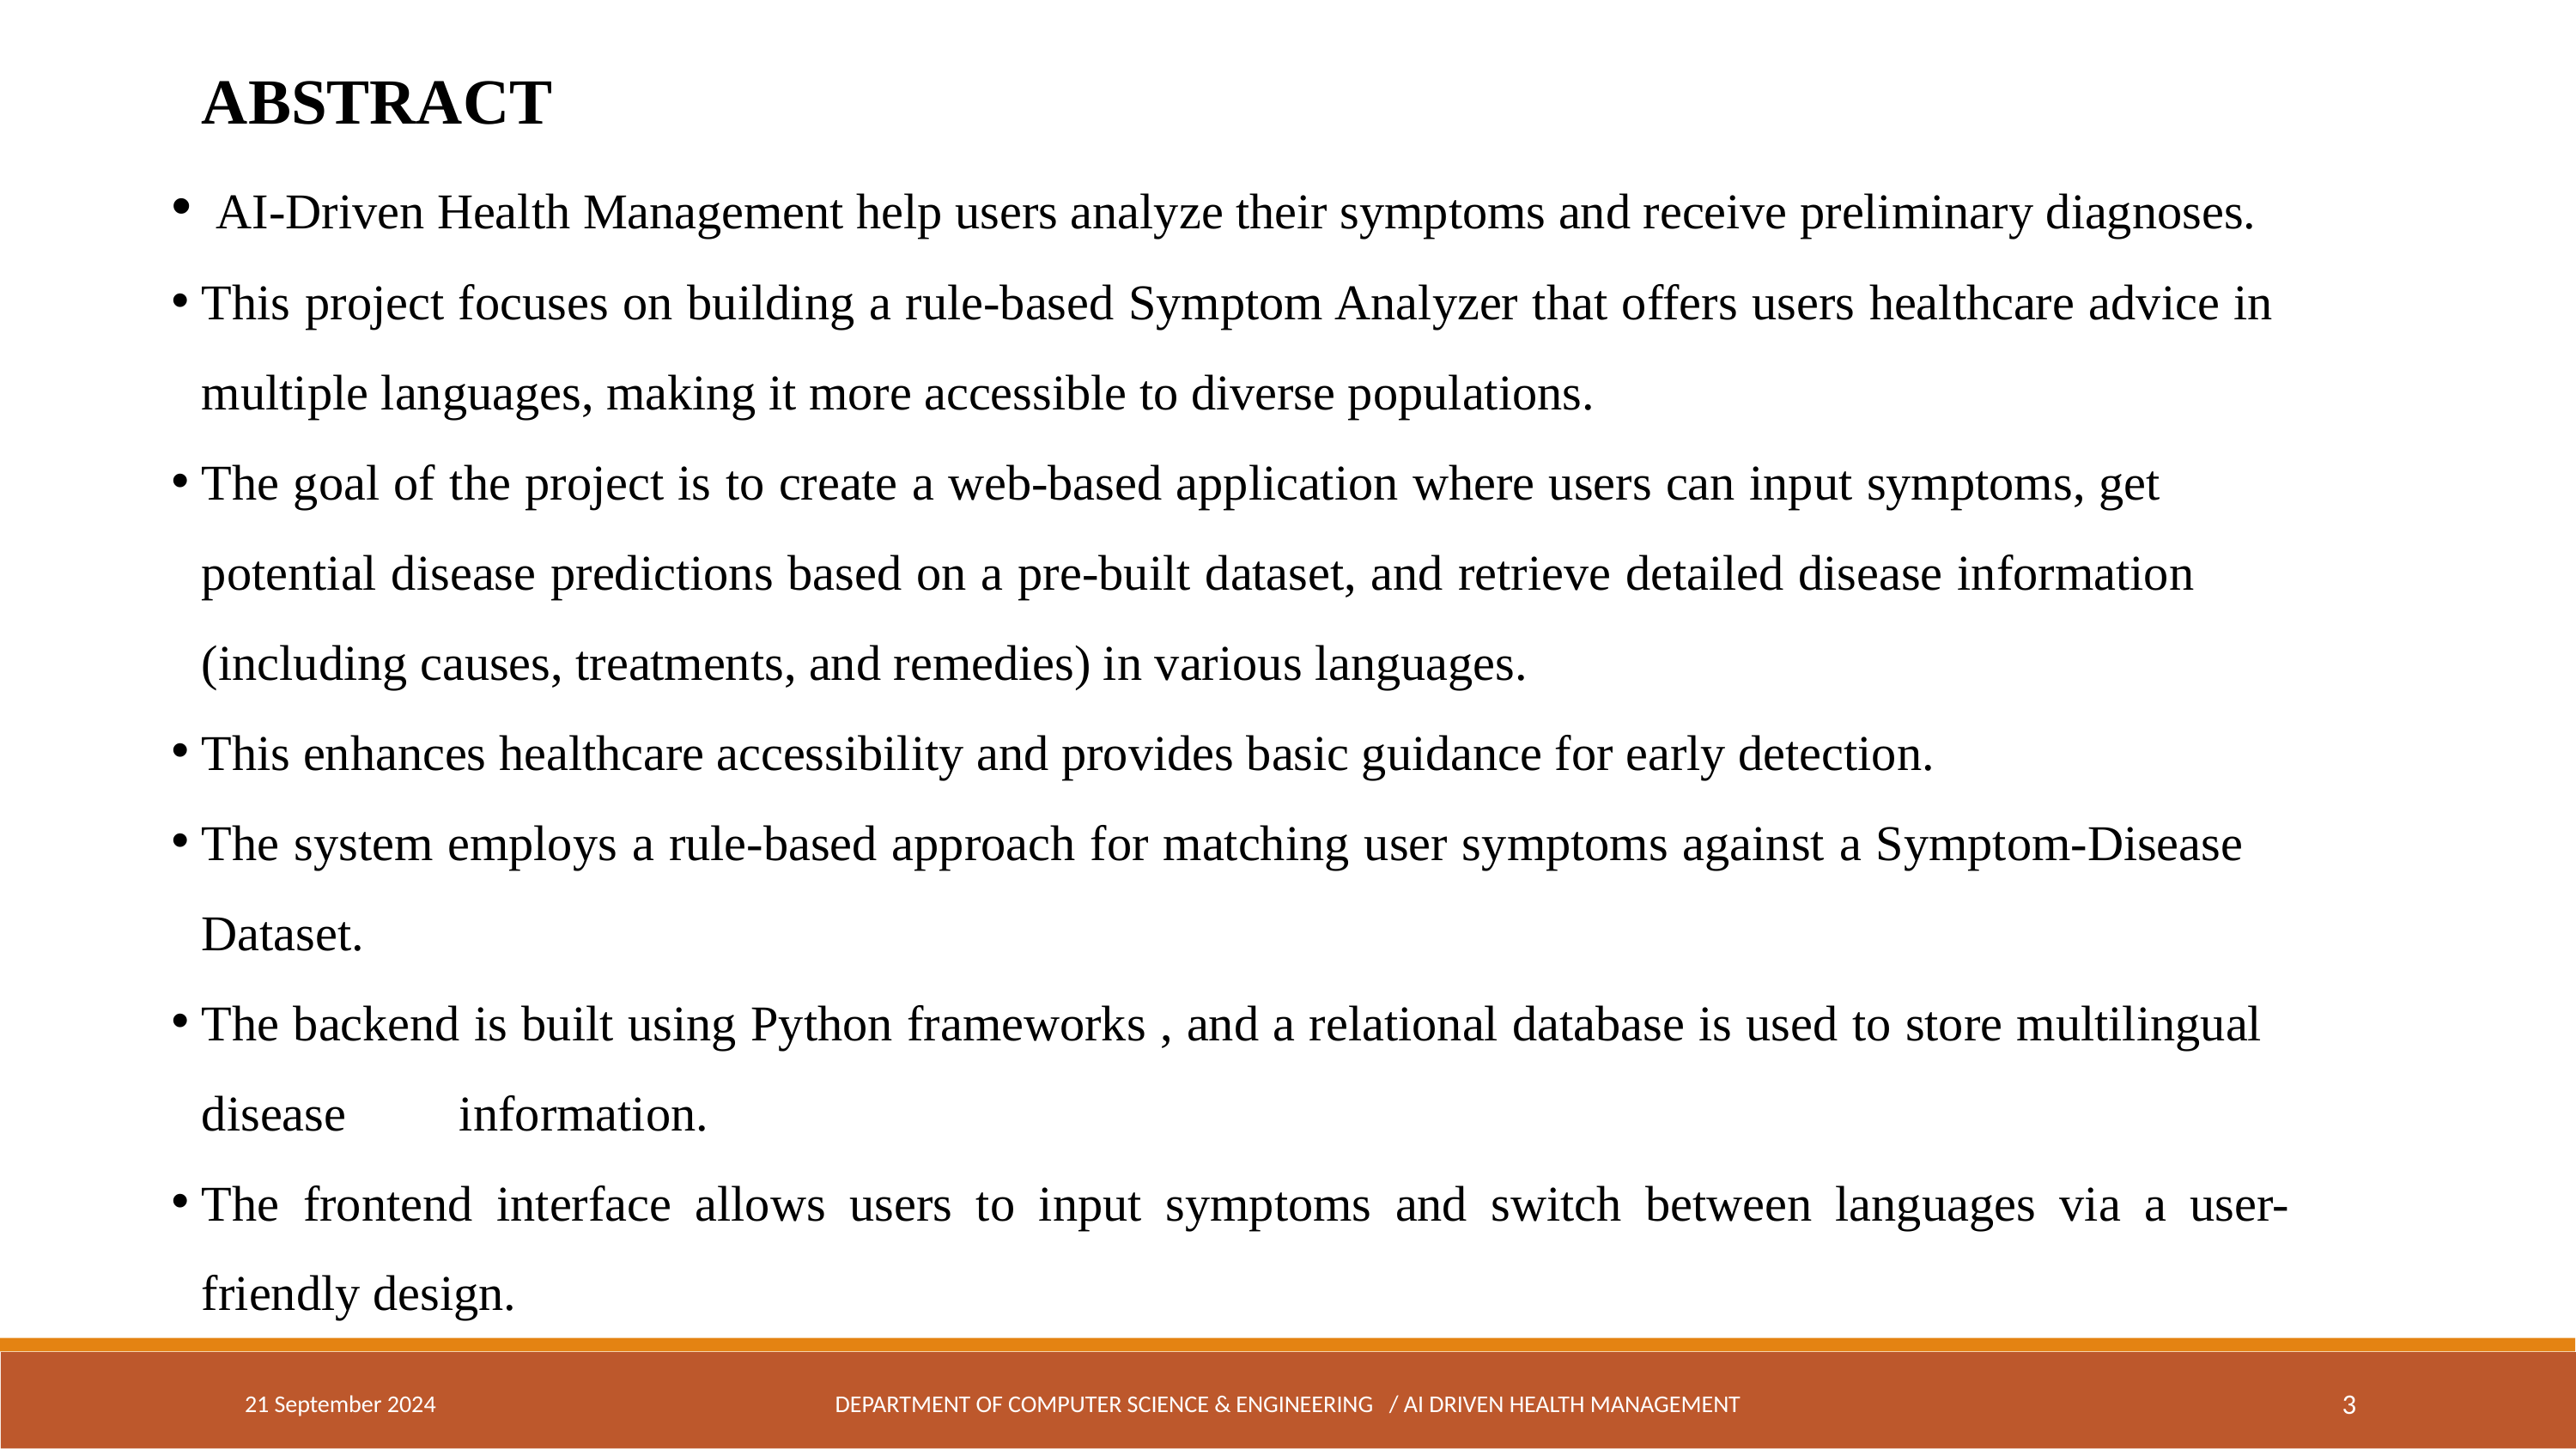

ABSTRACT
 AI-Driven Health Management help users analyze their symptoms and receive preliminary diagnoses.
This project focuses on building a rule-based Symptom Analyzer that offers users healthcare advice in 	multiple languages, making it more accessible to diverse populations.
The goal of the project is to create a web-based application where users can input symptoms, get 	potential disease predictions based on a pre-built dataset, and retrieve detailed disease information 	(including causes, treatments, and remedies) in various languages.
This enhances healthcare accessibility and provides basic guidance for early detection.
The system employs a rule-based approach for matching user symptoms against a Symptom-Disease 	Dataset.
The backend is built using Python frameworks , and a relational database is used to store multilingual 	disease 	information.
The frontend interface allows users to input symptoms and switch between languages via a user-	friendly design.

21 September 2024
DEPARTMENT OF COMPUTER SCIENCE & ENGINEERING   / AI DRIVEN HEALTH MANAGEMENT
3